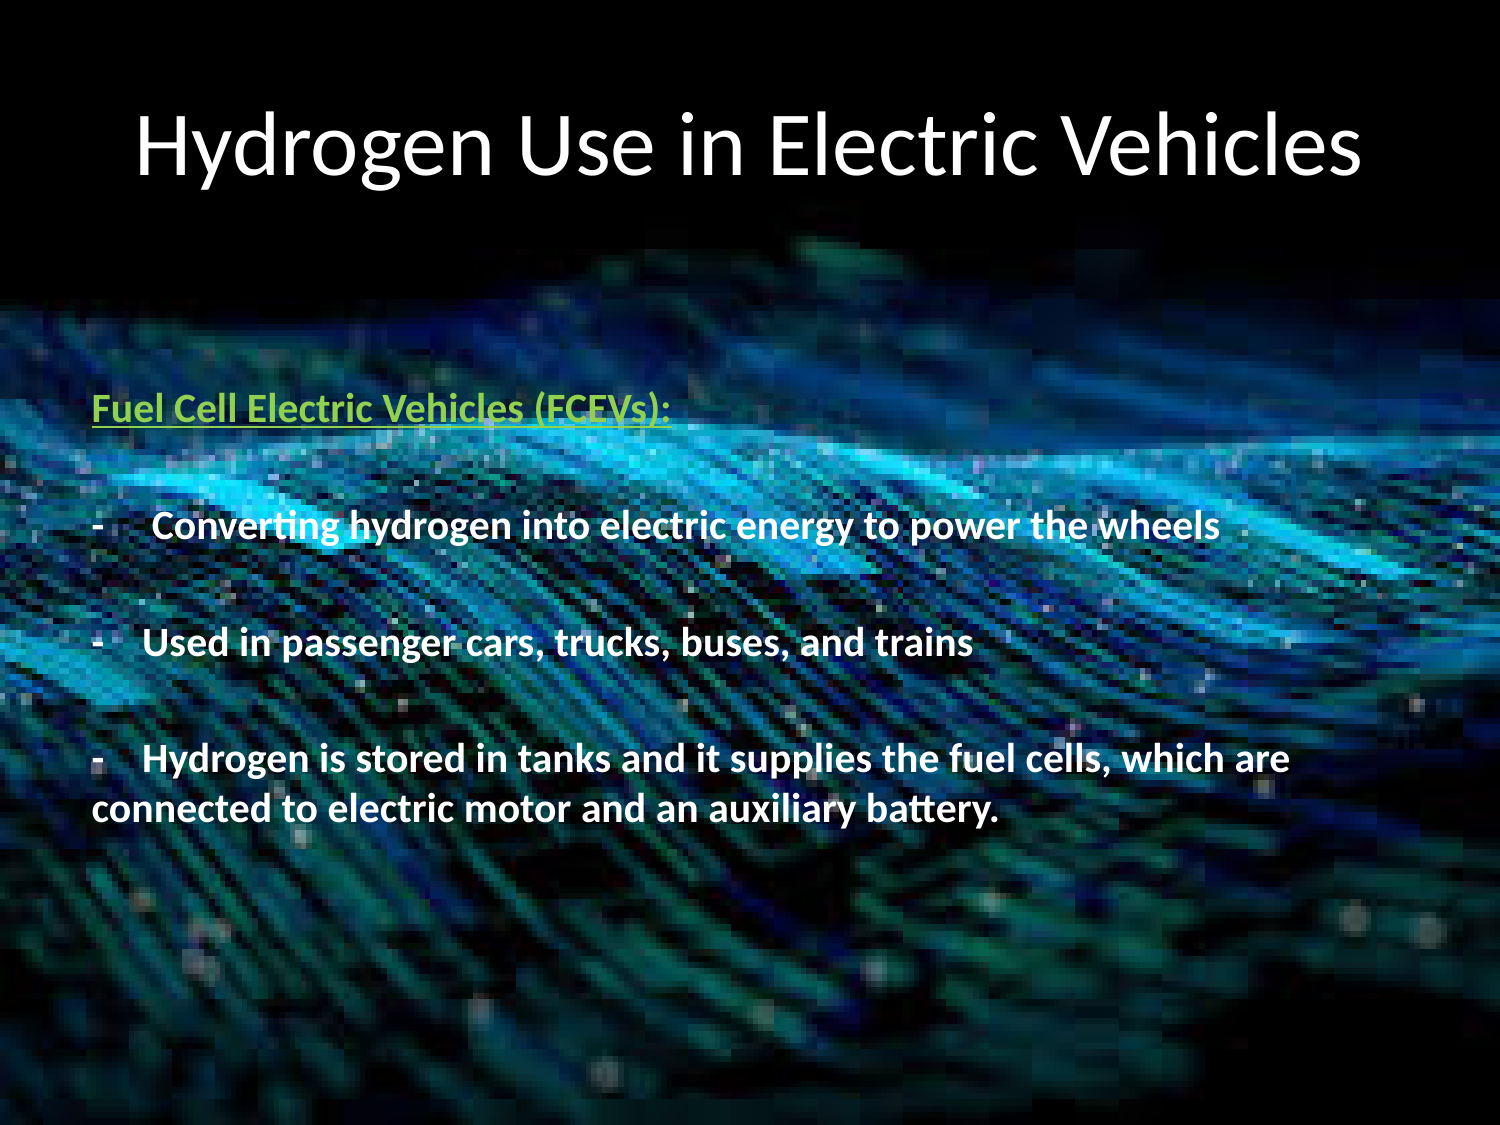

# Hydrogen Use in Electric Vehicles
Fuel Cell Electric Vehicles (FCEVs):

-     Converting hydrogen into electric energy to power the wheels

-    Used in passenger cars, trucks, buses, and trains

-    Hydrogen is stored in tanks and it supplies the fuel cells, which are connected to electric motor and an auxiliary battery.